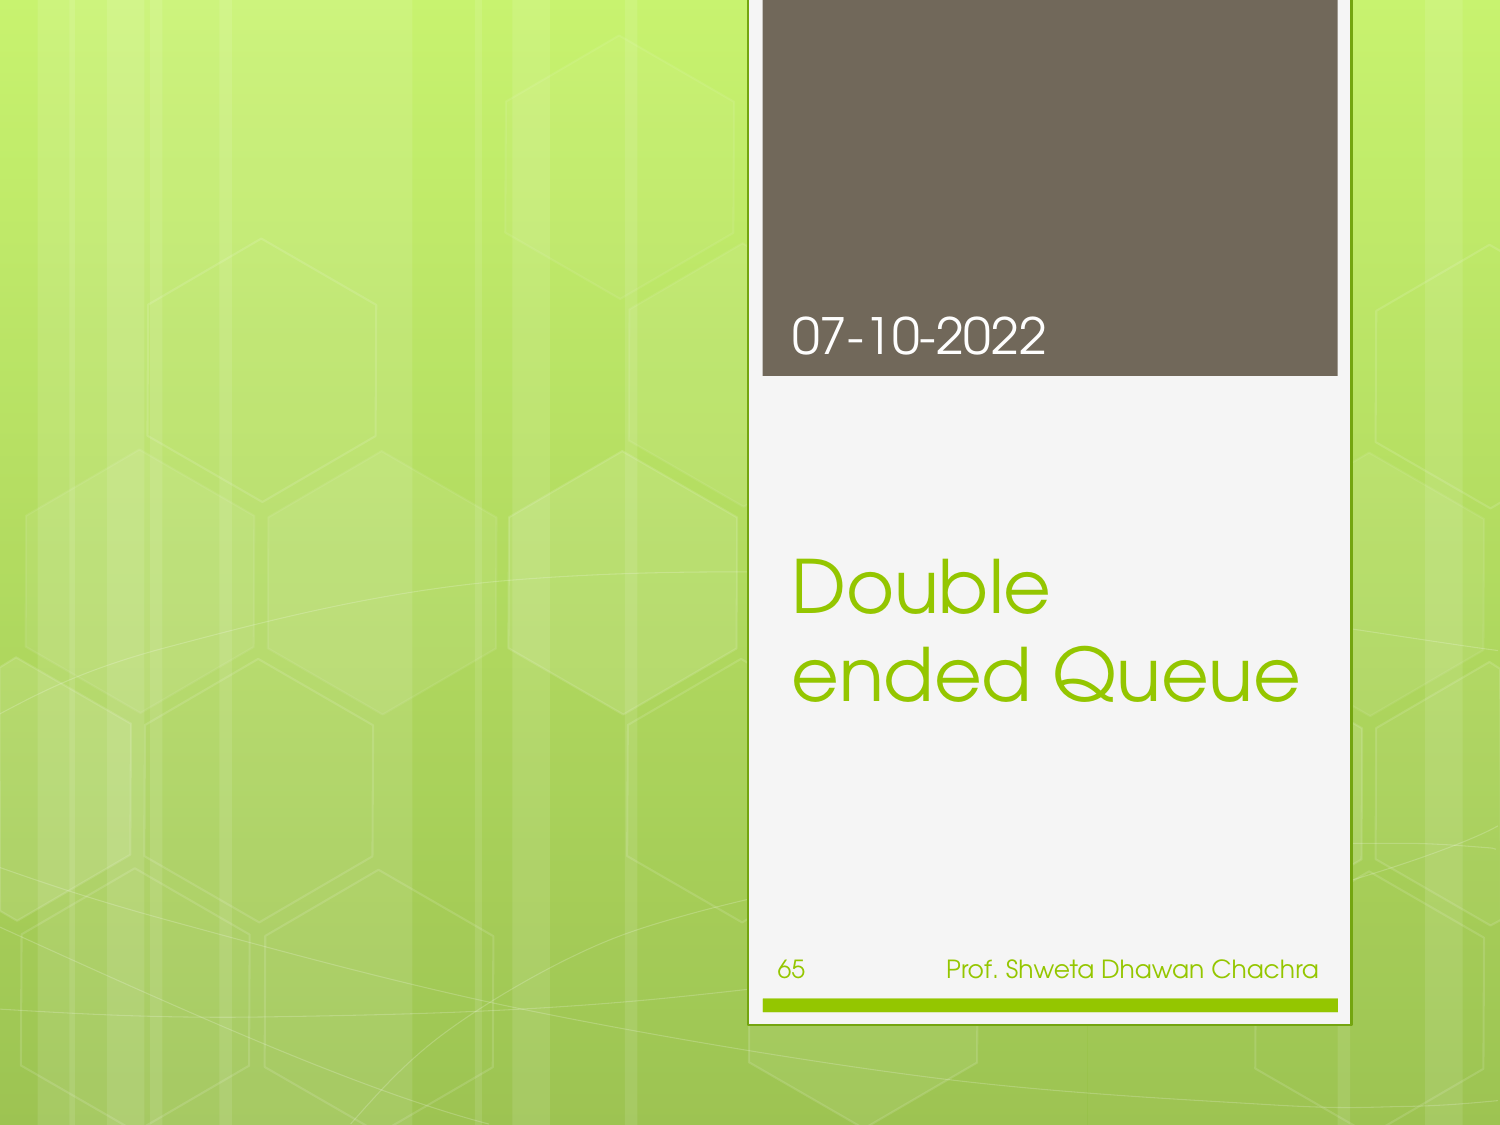

07-10-2022
# Double ended Queue

65
Prof. Shweta Dhawan Chachra